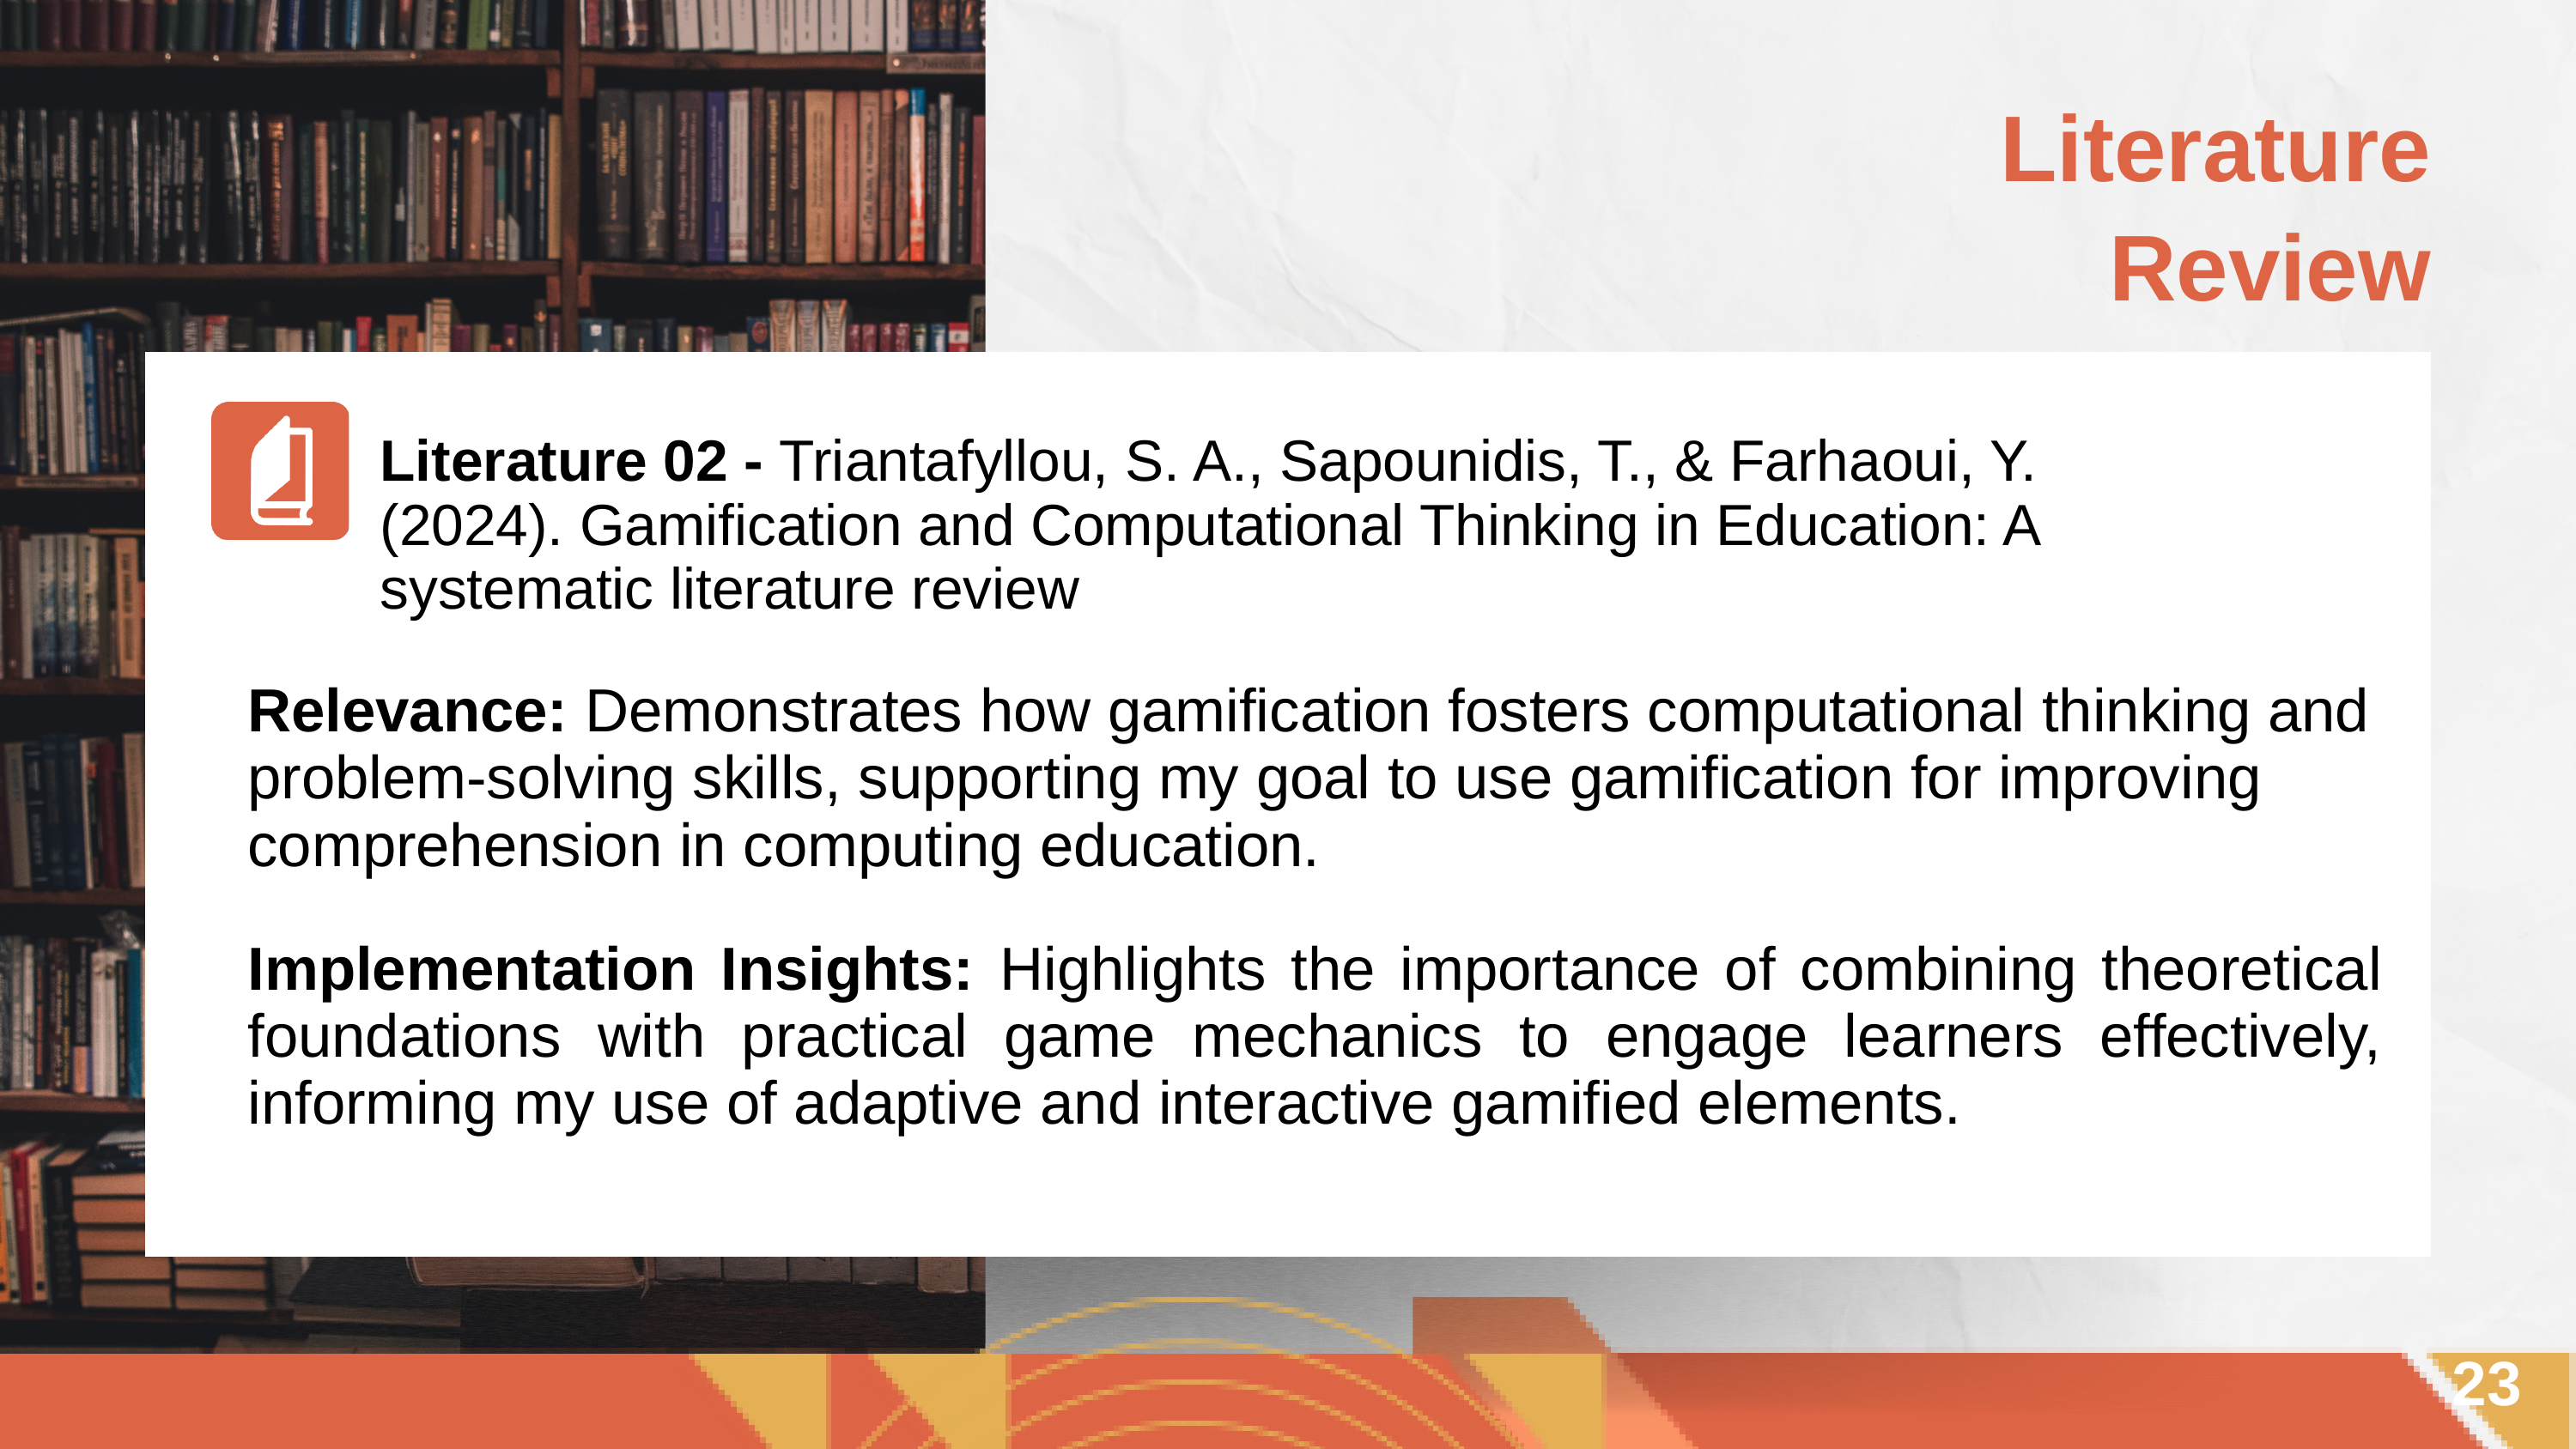

Literature
Review

Literature 02 - Triantafyllou, S. A., Sapounidis, T., & Farhaoui, Y. (2024). Gamification and Computational Thinking in Education: A systematic literature review
Relevance: Demonstrates how gamification fosters computational thinking and problem-solving skills, supporting my goal to use gamification for improving comprehension in computing education.
Implementation Insights: Highlights the importance of combining theoretical foundations with practical game mechanics to engage learners effectively, informing my use of adaptive and interactive gamified elements.

23